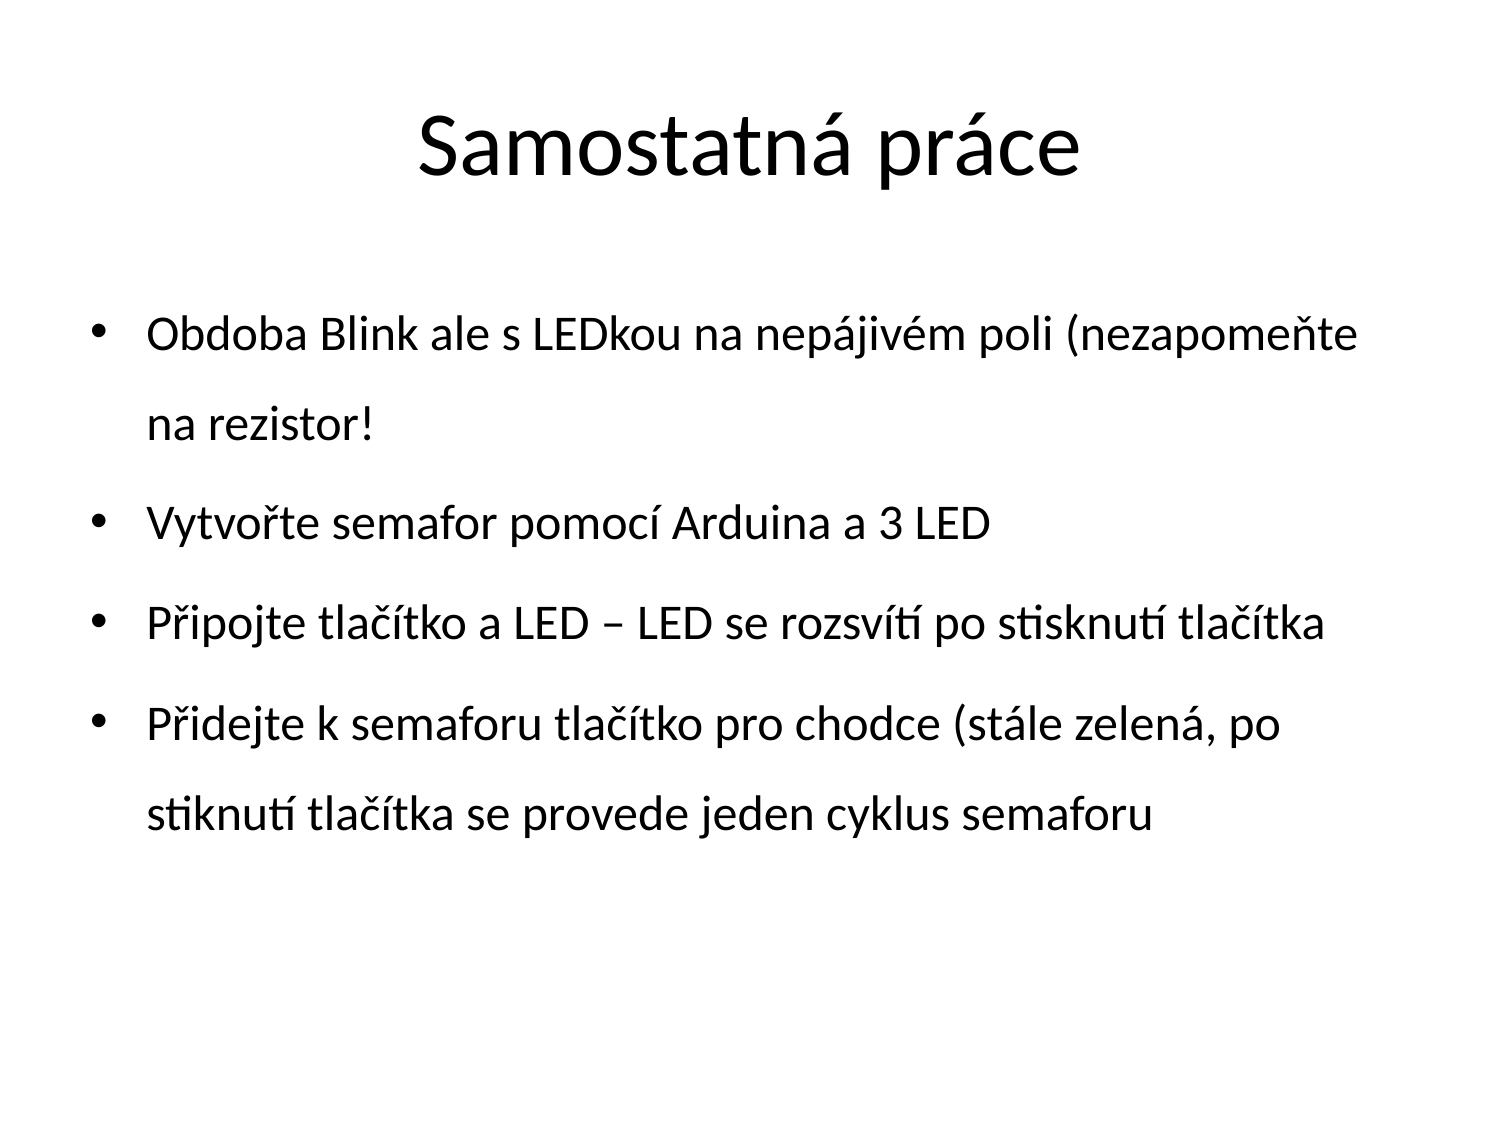

# Samostatná práce
Obdoba Blink ale s LEDkou na nepájivém poli (nezapomeňte na rezistor!
Vytvořte semafor pomocí Arduina a 3 LED
Připojte tlačítko a LED – LED se rozsvítí po stisknutí tlačítka
Přidejte k semaforu tlačítko pro chodce (stále zelená, po stiknutí tlačítka se provede jeden cyklus semaforu